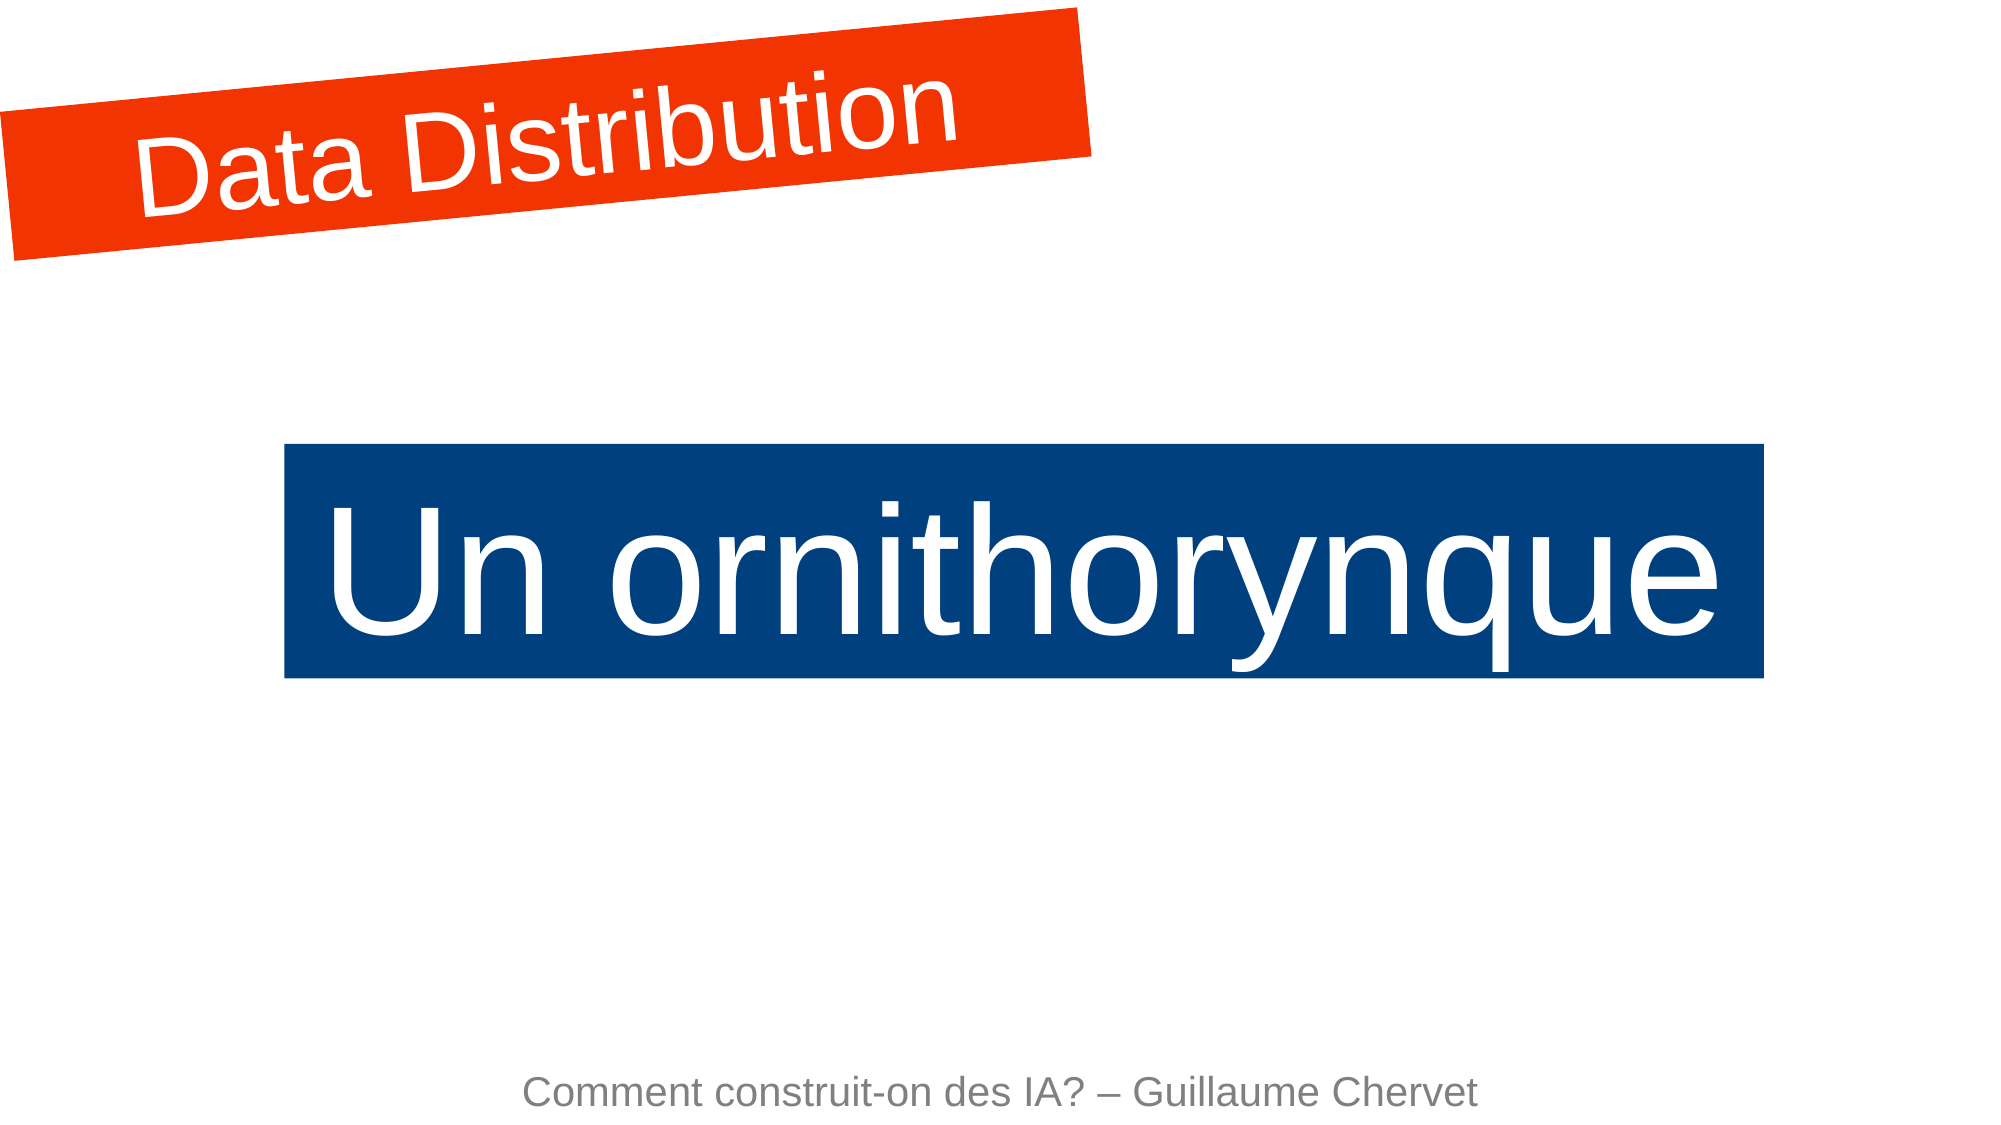

Data Distribution
#
Un ornithorynque

Comment construit-on des IA? – Guillaume Chervet